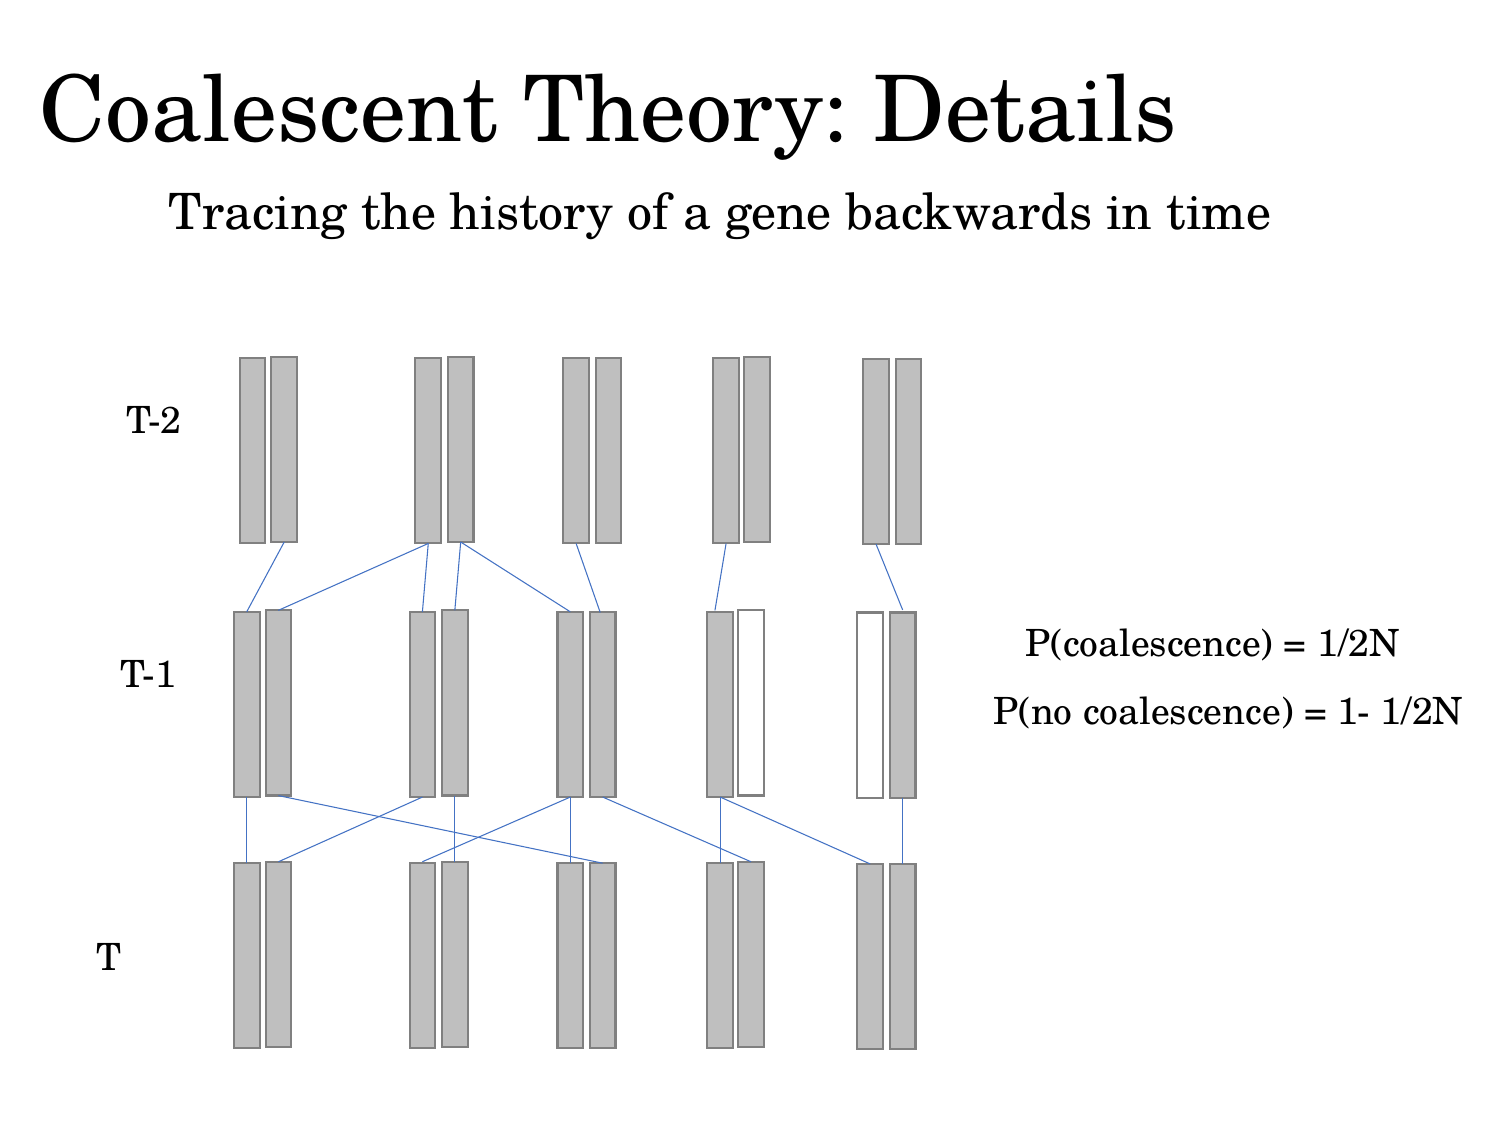

# Coalescent Theory: Details
Tracing the history of a gene backwards in time

T-2

T-1
P(coalescence) = 1/2N
P(no coalescence) = 1- 1/2N

T